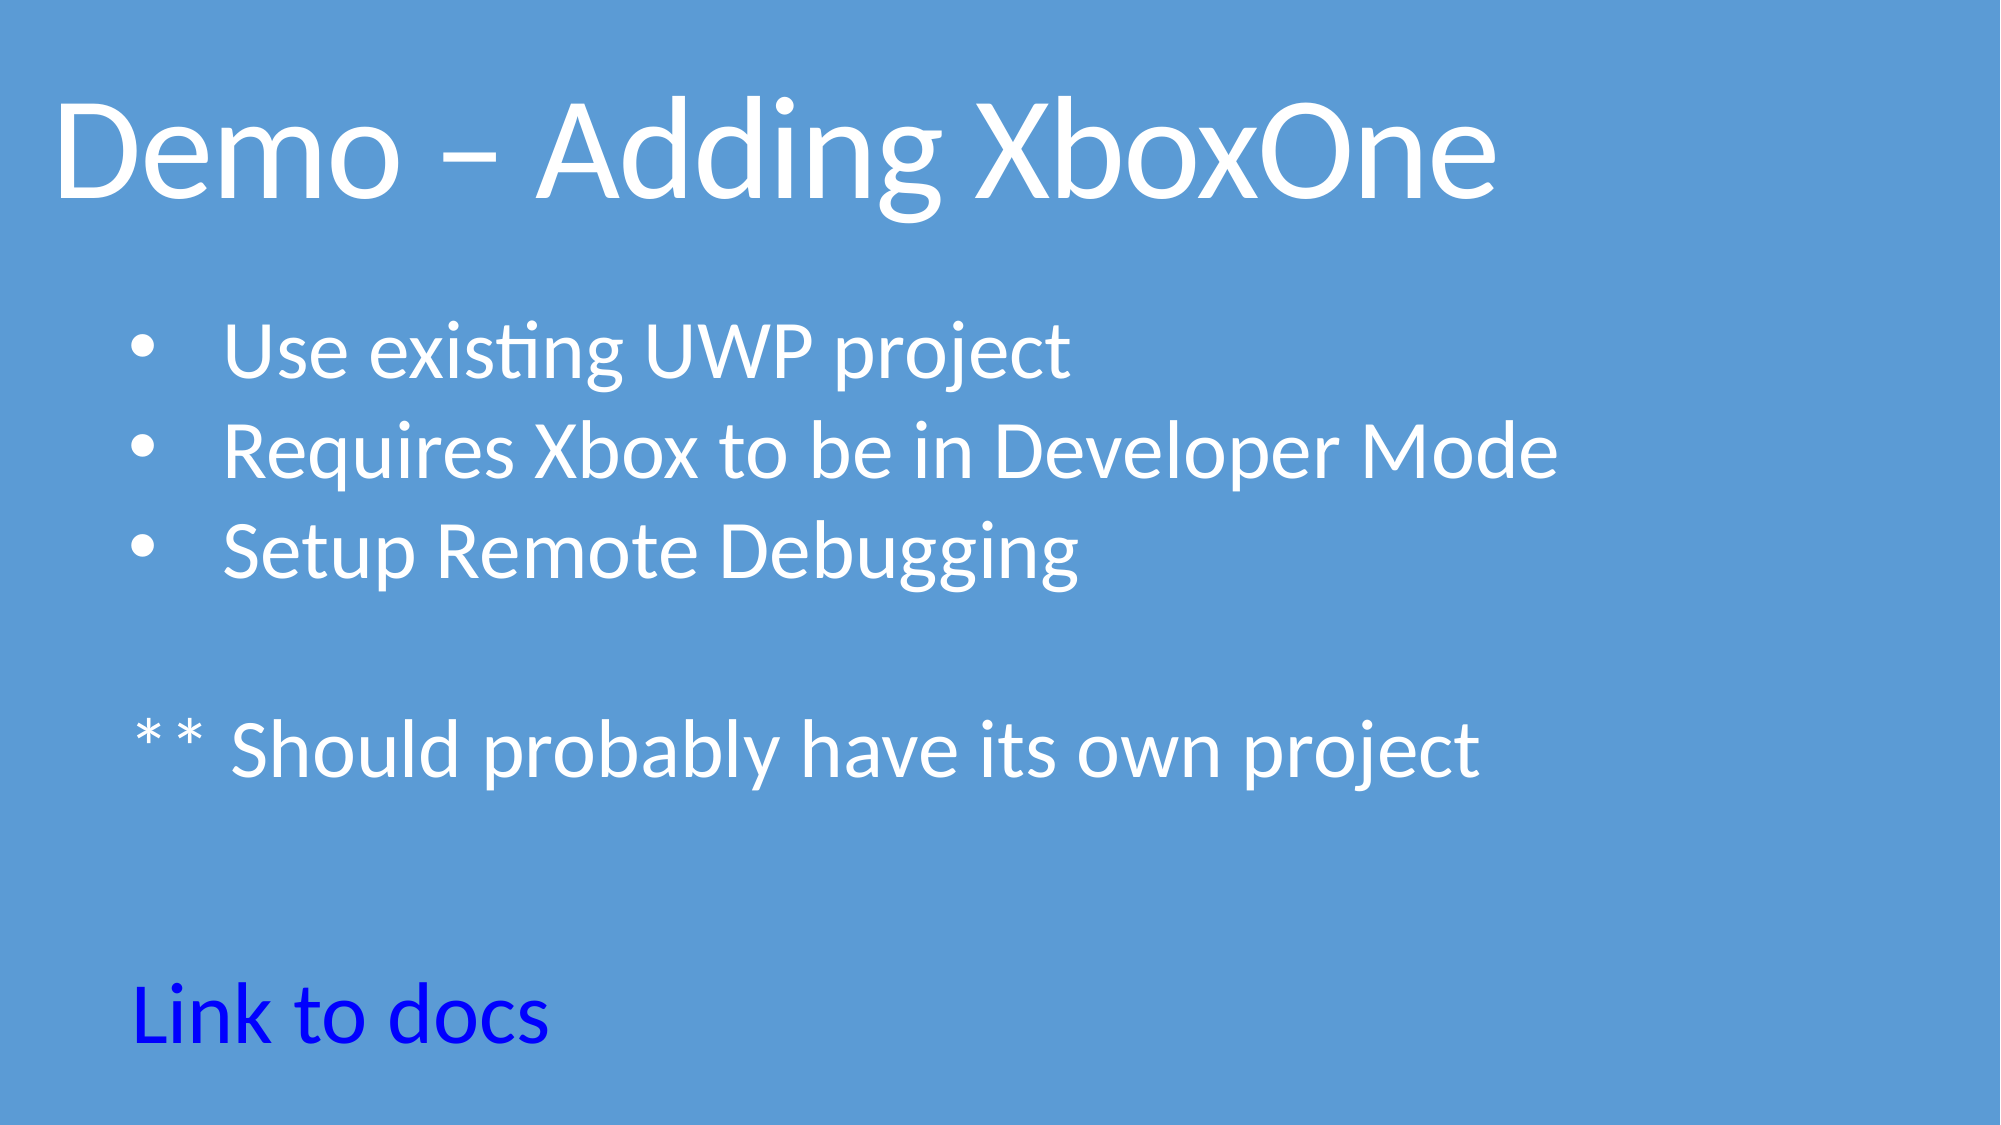

# Demo – Adding XboxOne
Use existing UWP project
Requires Xbox to be in Developer Mode
Setup Remote Debugging

** Should probably have its own project
Link to docs